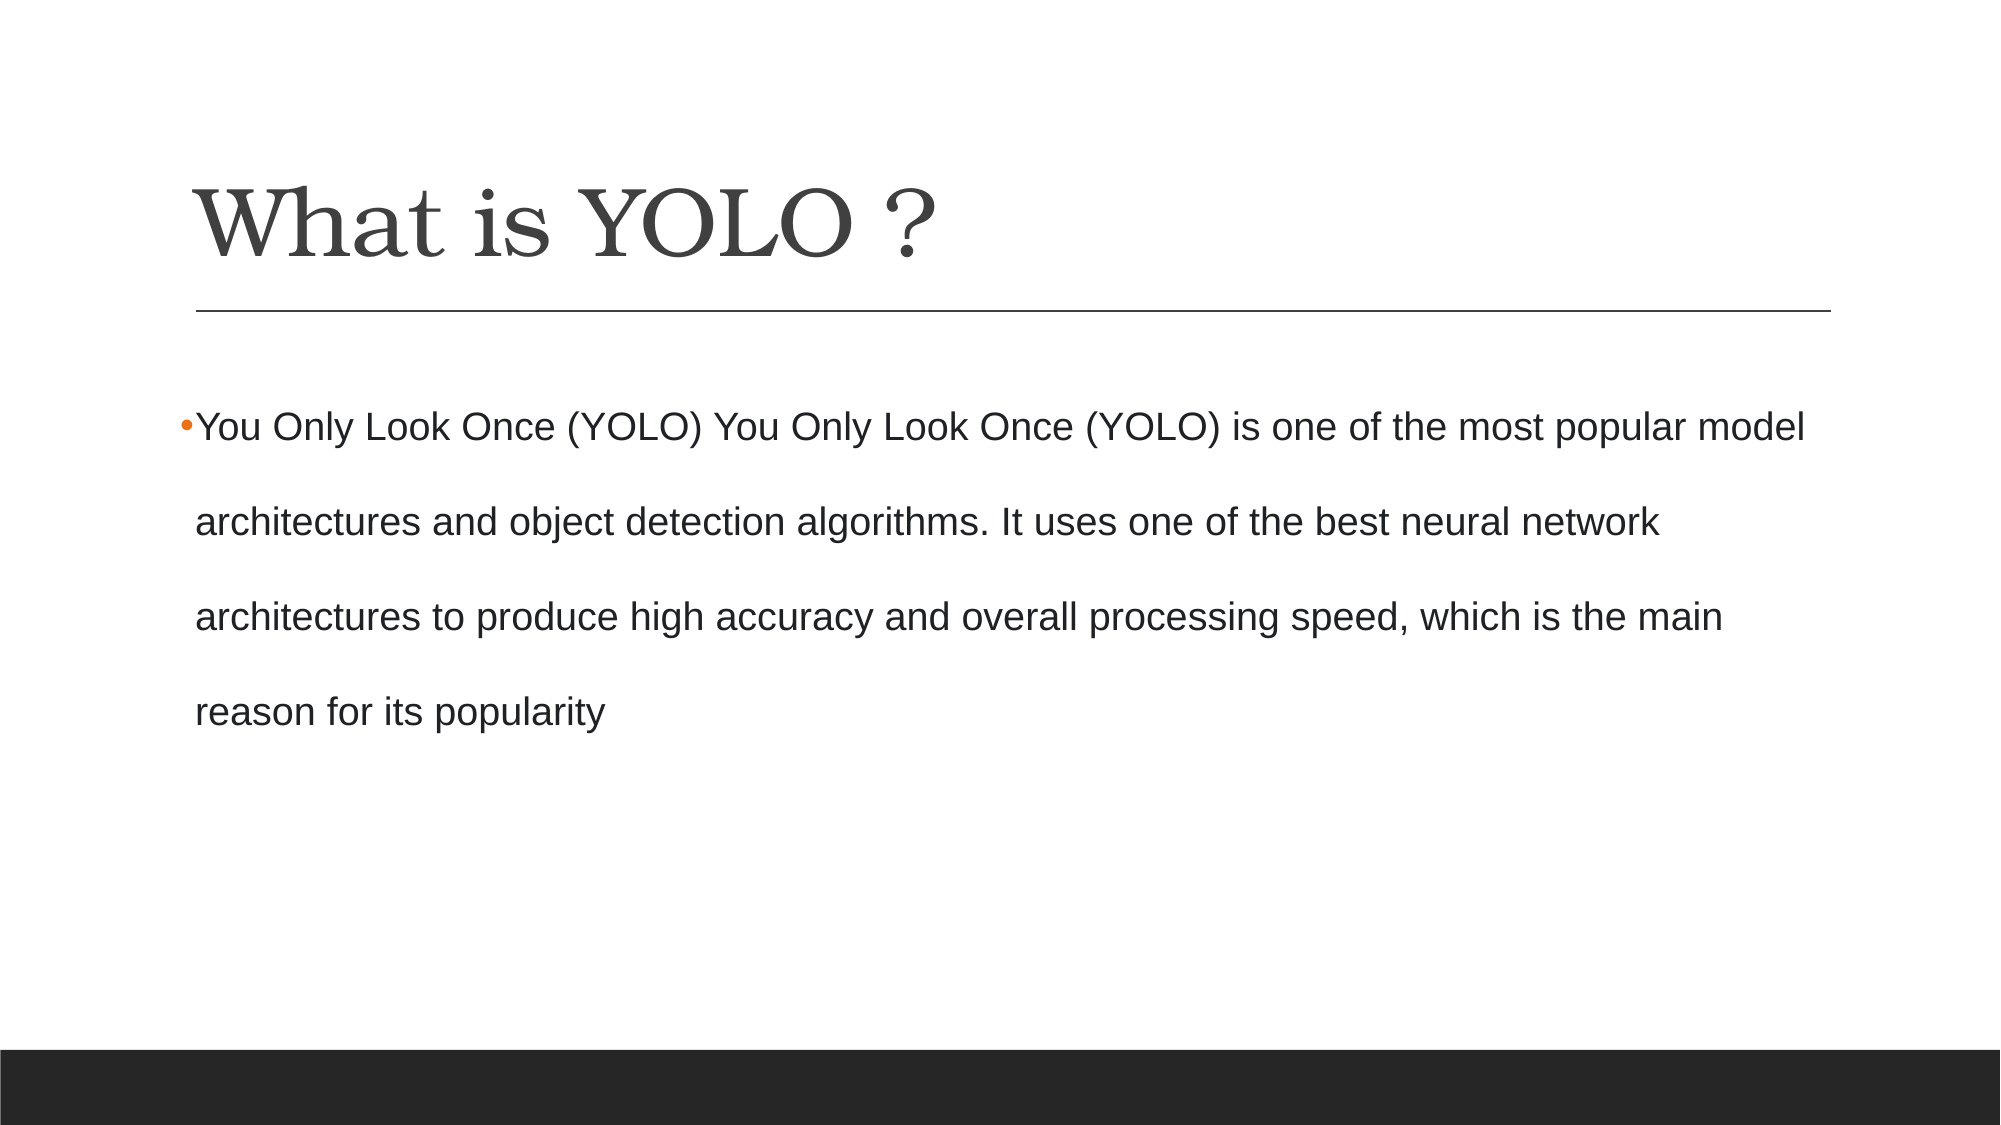

# What is YOLO ?
You Only Look Once (YOLO) You Only Look Once (YOLO) is one of the most popular model architectures and object detection algorithms. It uses one of the best neural network architectures to produce high accuracy and overall processing speed, which is the main reason for its popularity